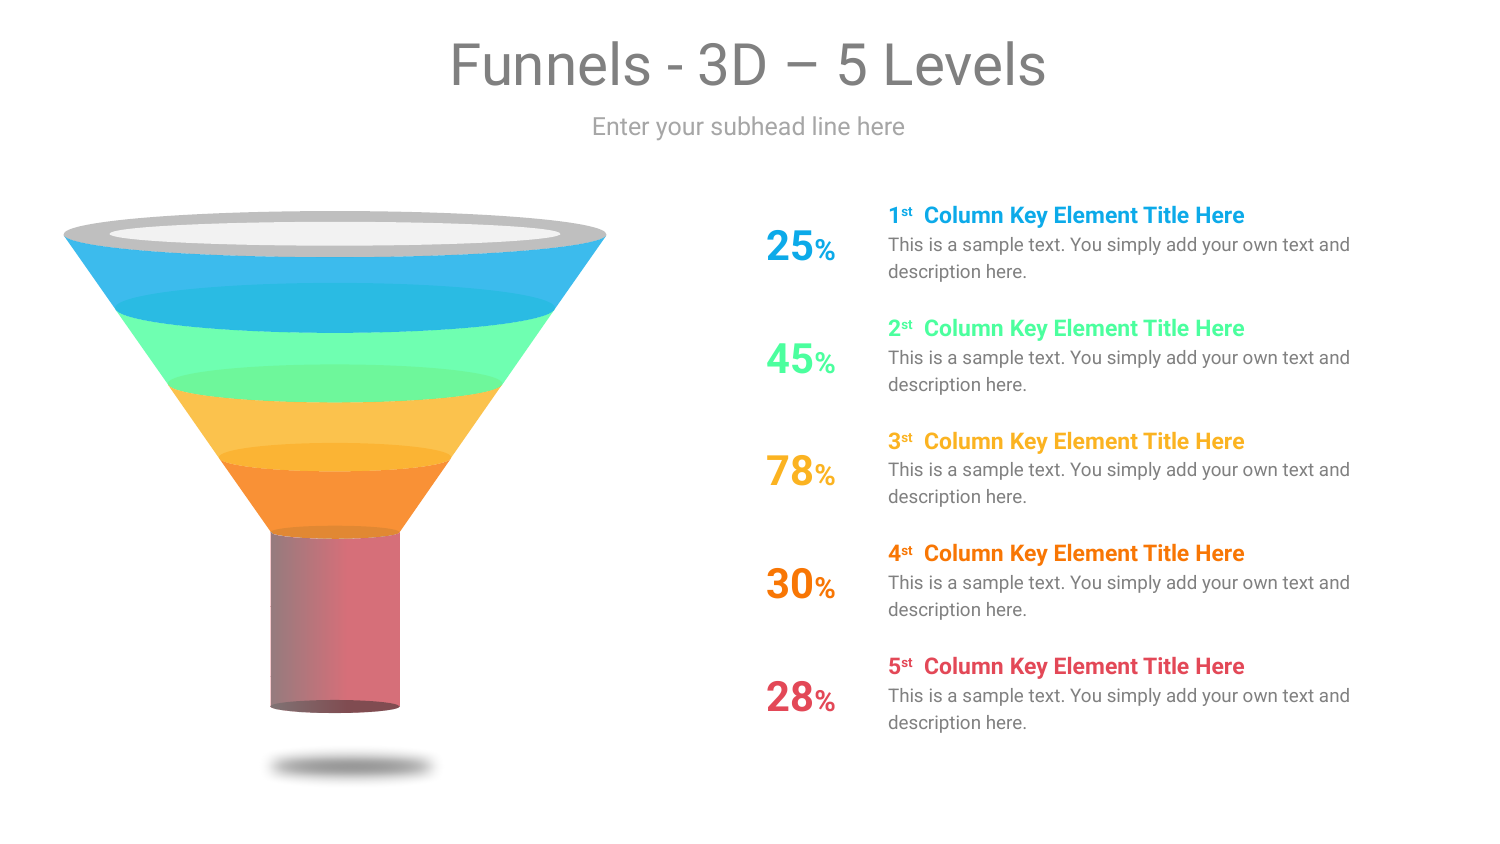

# Funnels - 3D – 5 Levels
Enter your subhead line here
1st  Column Key Element Title Here
This is a sample text. You simply add your own text and description here.
25%

2st  Column Key Element Title Here
This is a sample text. You simply add your own text and description here.
45%
3st  Column Key Element Title Here
This is a sample text. You simply add your own text and description here.
78%
4st  Column Key Element Title Here
This is a sample text. You simply add your own text and description here.
30%
5st  Column Key Element Title Here
This is a sample text. You simply add your own text and description here.
28%